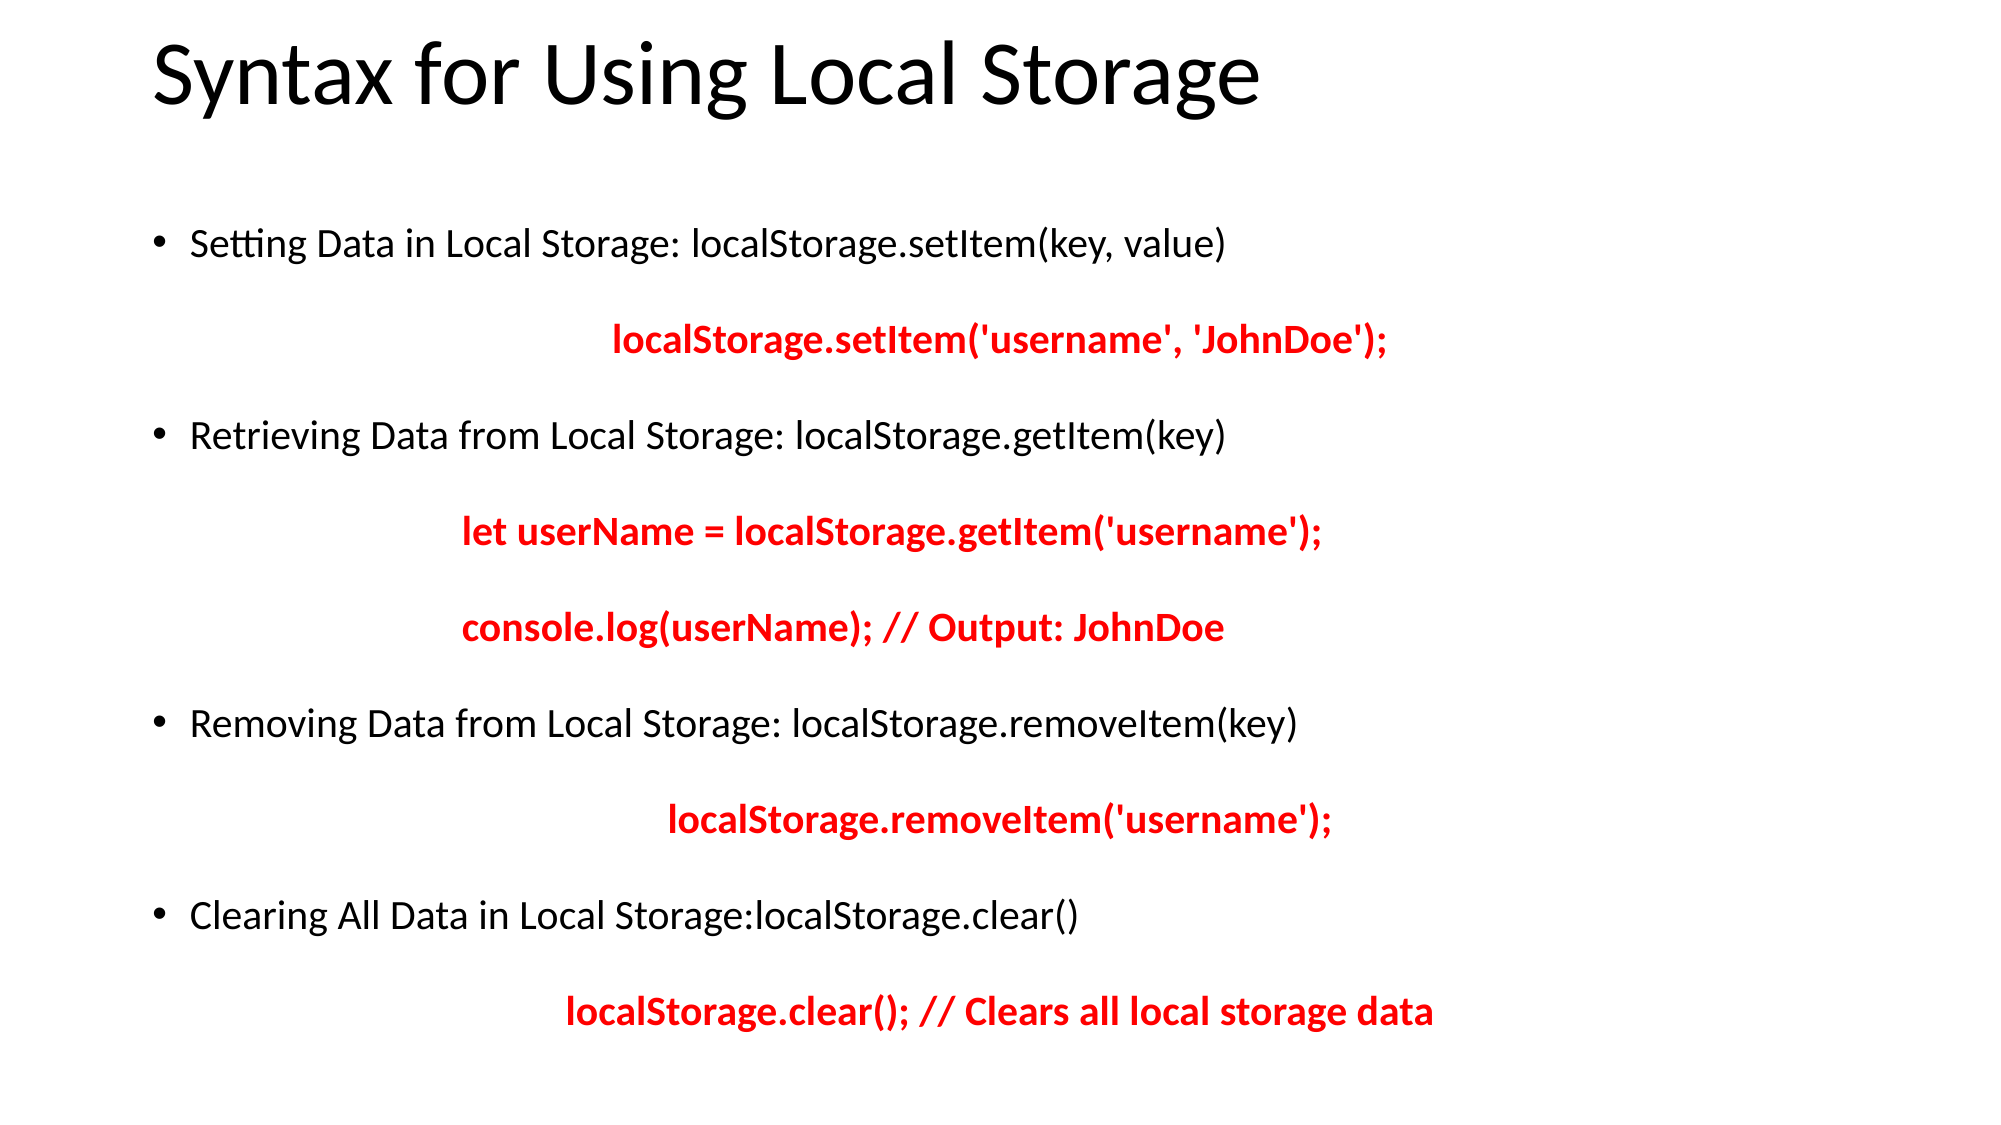

# Syntax for Using Local Storage
Setting Data in Local Storage: localStorage.setItem(key, value)
localStorage.setItem('username', 'JohnDoe');
Retrieving Data from Local Storage: localStorage.getItem(key)
let userName = localStorage.getItem('username');
console.log(userName); // Output: JohnDoe
Removing Data from Local Storage: localStorage.removeItem(key)
localStorage.removeItem('username');
Clearing All Data in Local Storage:localStorage.clear()
localStorage.clear(); // Clears all local storage data